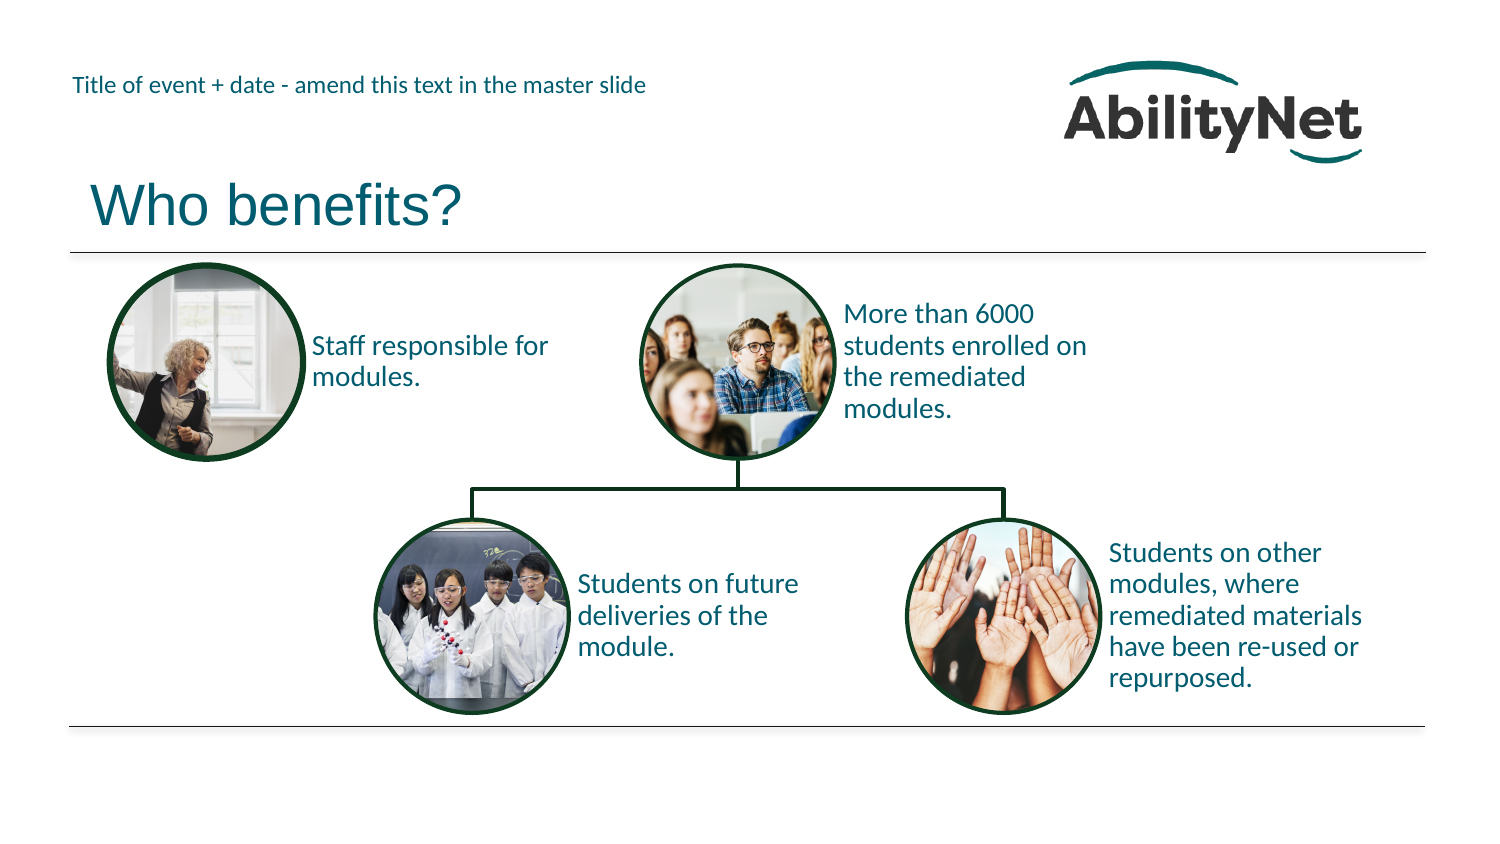

# Who benefits?
Staff responsible for modules.
More than 6000 students enrolled on the remediated modules.
Students on future deliveries of the module.
Students on other modules, where remediated materials have been re-used or repurposed.